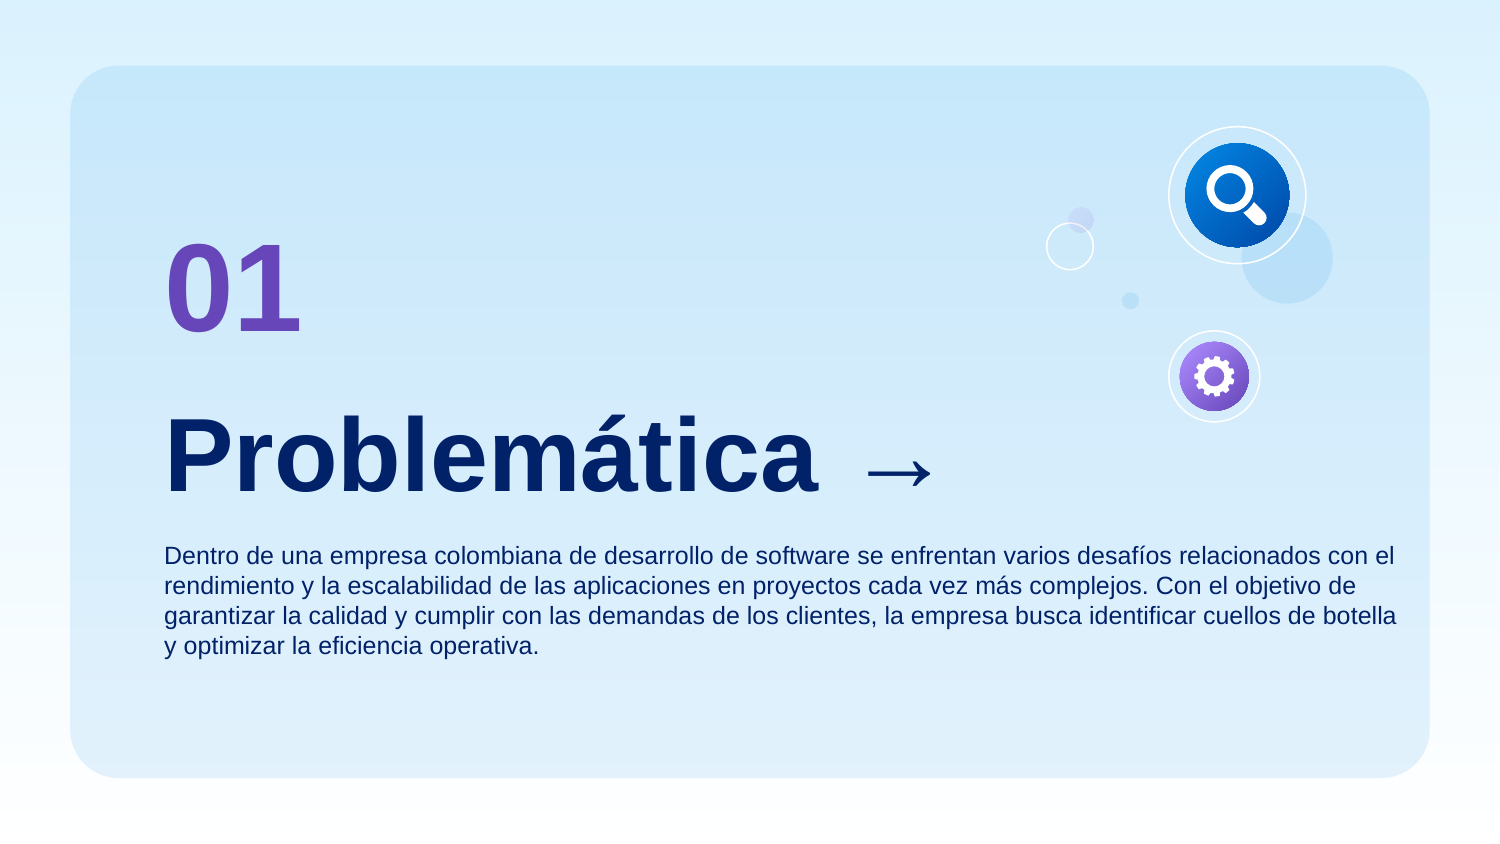

01

# Problemática →
Dentro de una empresa colombiana de desarrollo de software se enfrentan varios desafíos relacionados con el rendimiento y la escalabilidad de las aplicaciones en proyectos cada vez más complejos. Con el objetivo de garantizar la calidad y cumplir con las demandas de los clientes, la empresa busca identificar cuellos de botella y optimizar la eficiencia operativa.